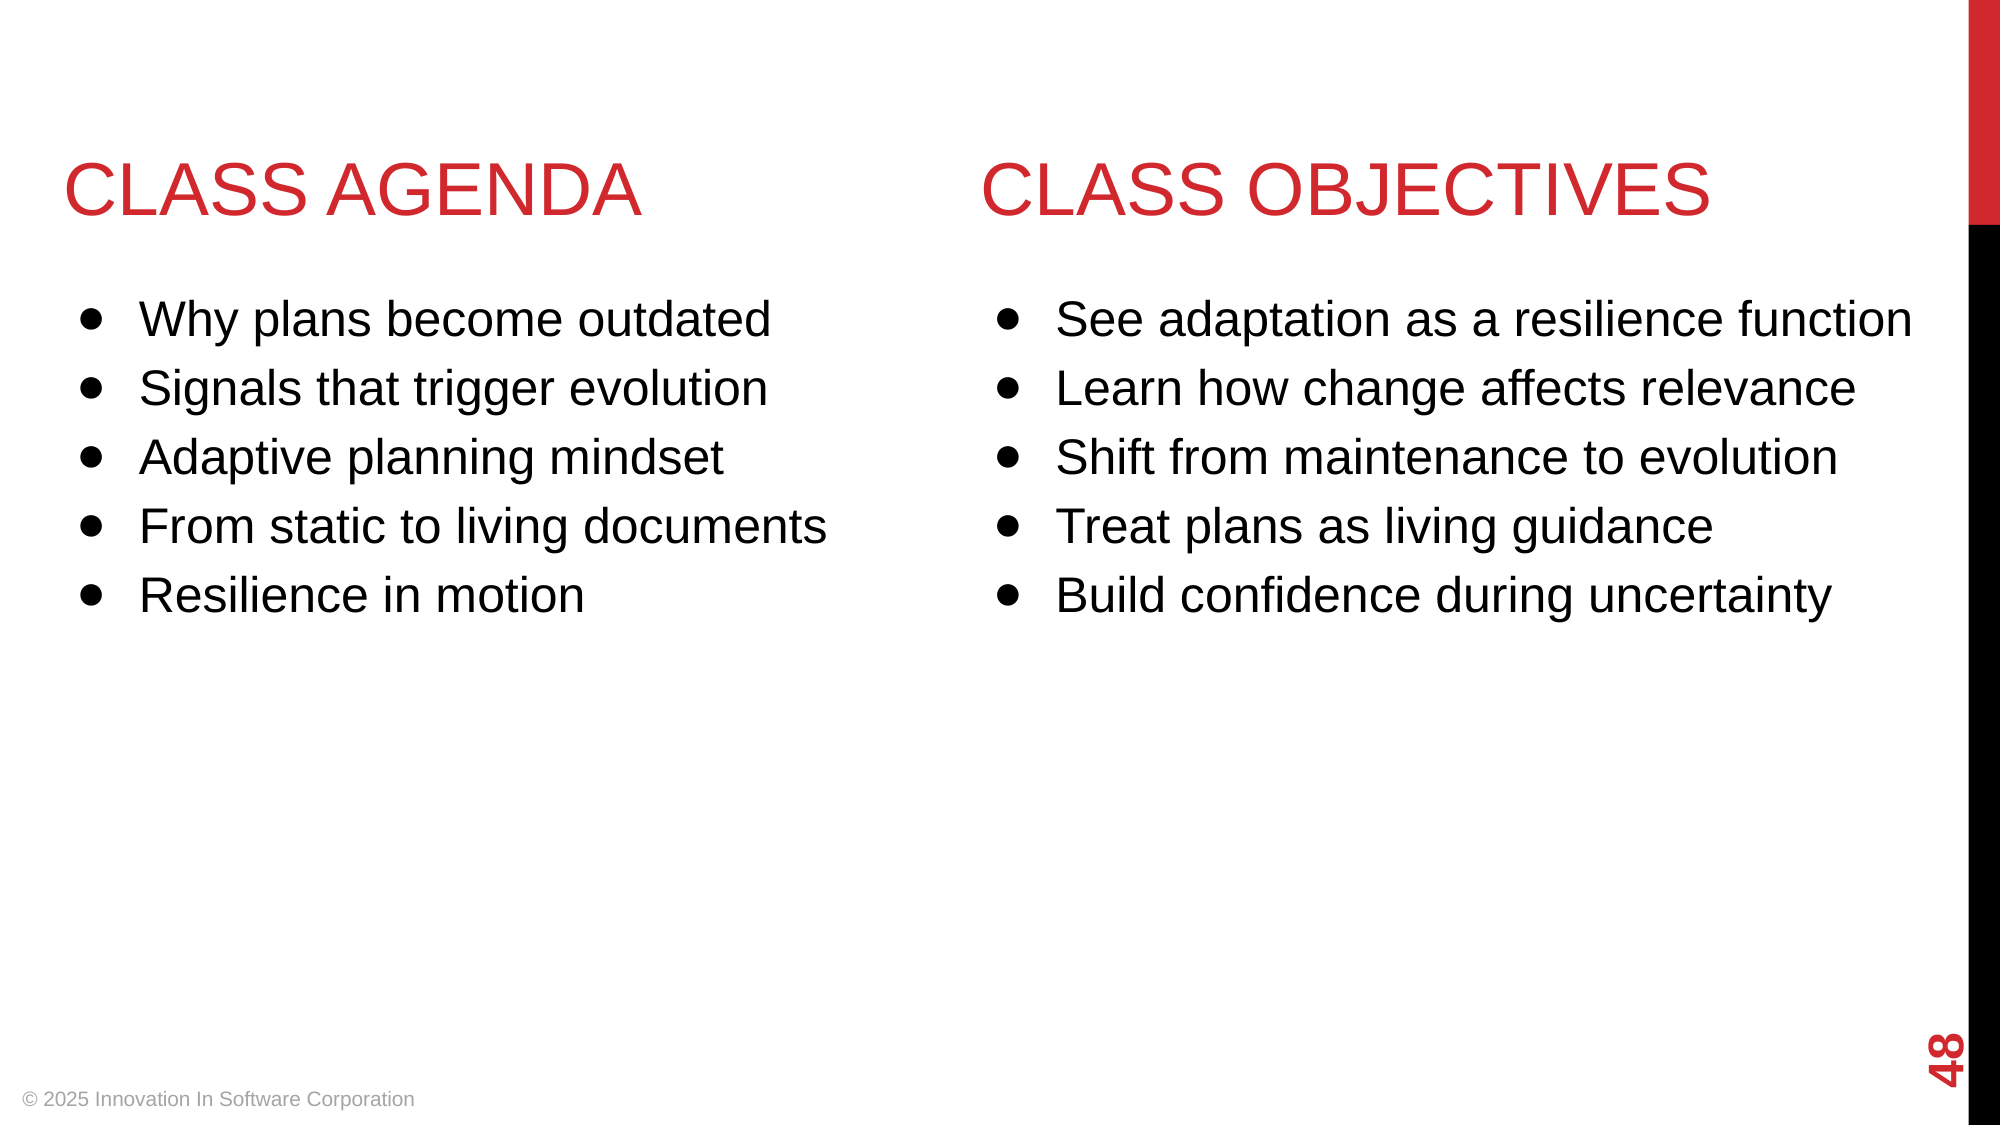

# CLASS AGENDA
CLASS OBJECTIVES
Why plans become outdated
Signals that trigger evolution
Adaptive planning mindset
From static to living documents
Resilience in motion
See adaptation as a resilience function
Learn how change affects relevance
Shift from maintenance to evolution
Treat plans as living guidance
Build confidence during uncertainty
48
© 2025 Innovation In Software Corporation